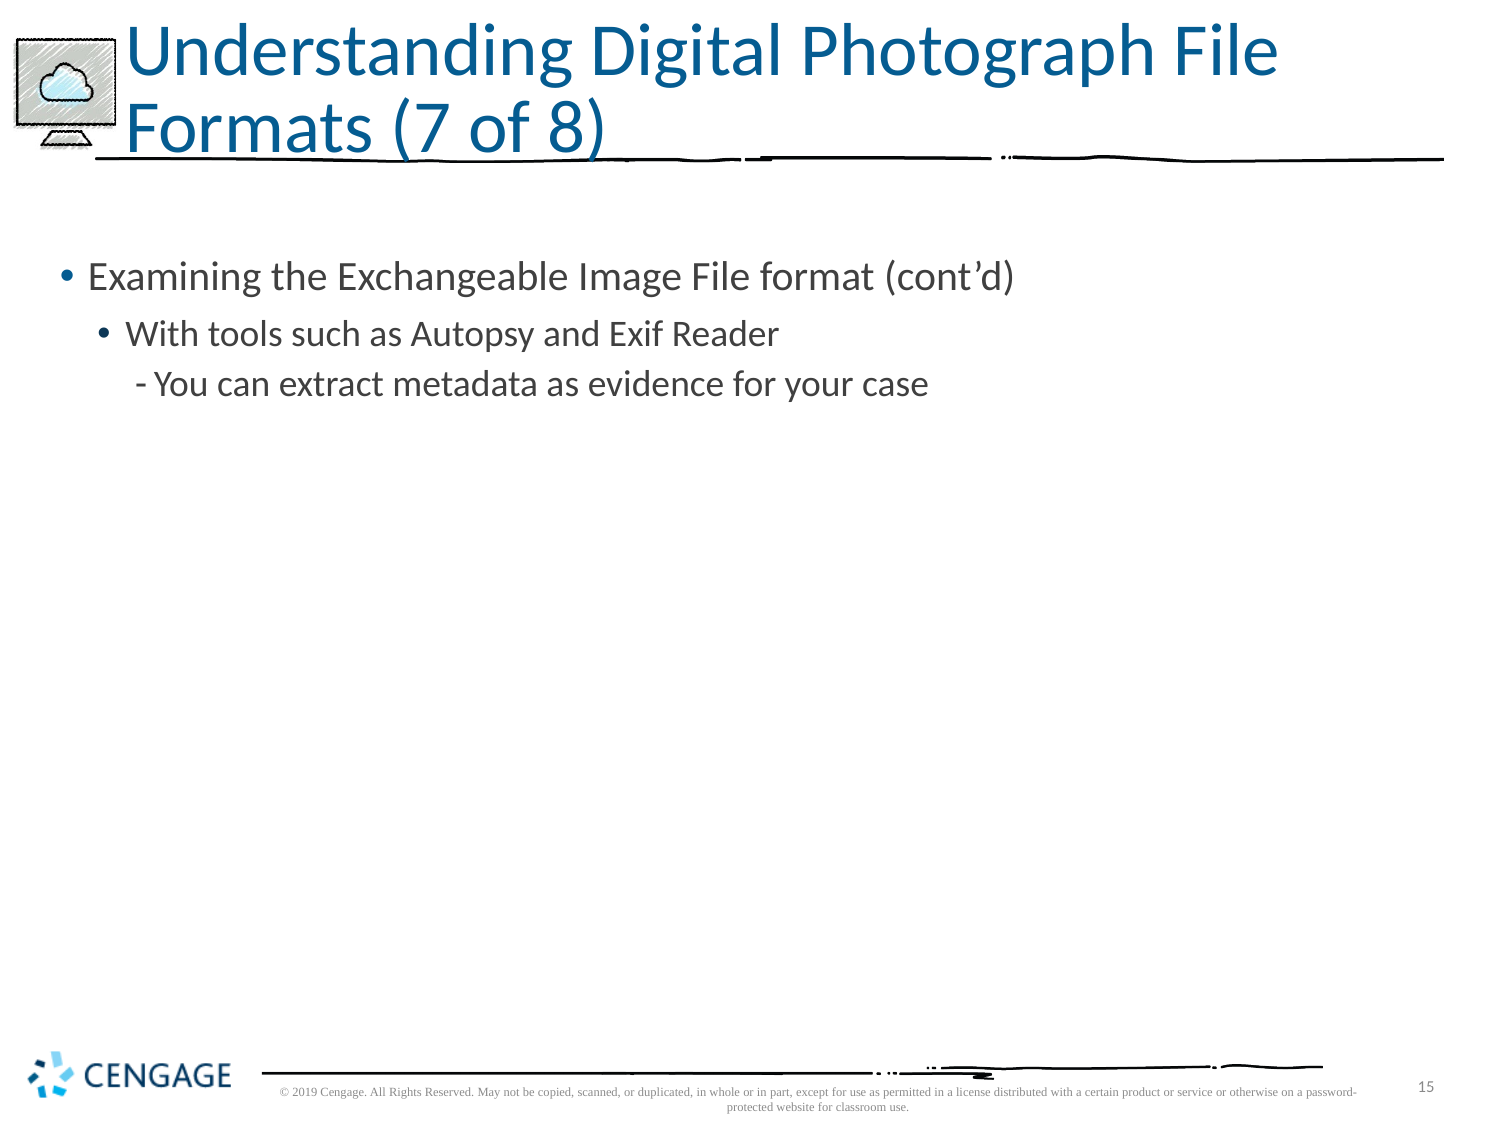

# Understanding Digital Photograph File Formats (7 of 8)
Examining the Exchangeable Image File format (cont’d)
With tools such as Autopsy and Exif Reader
You can extract metadata as evidence for your case

15
© 2019 Cengage. All Rights Reserved. May not be copied, scanned, or duplicated, in whole or in part, except for use as permitted in a license distributed with a certain product or service or otherwise on a password-protected website for classroom use.